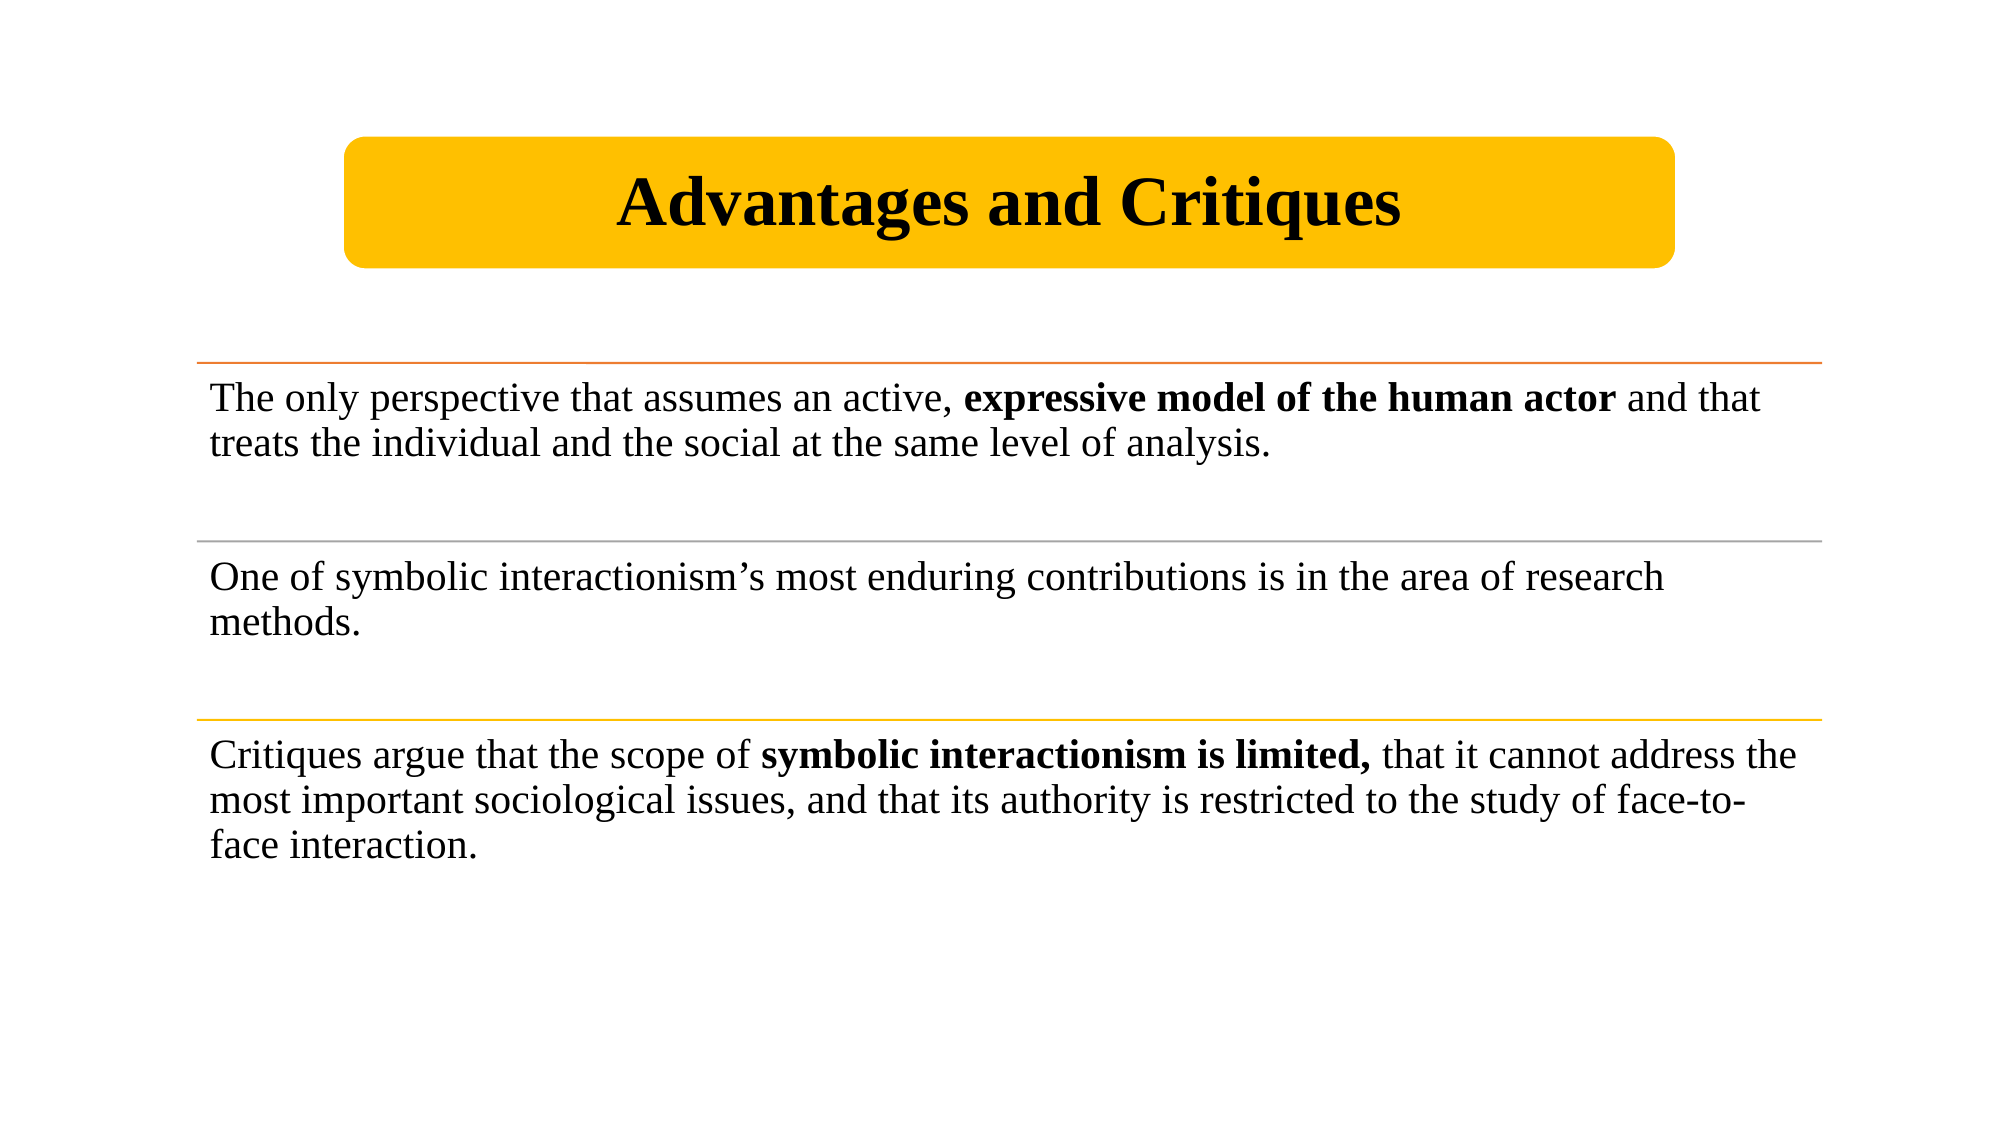

Advantages and Critiques
The only perspective that assumes an active, expressive model of the human actor and that treats the individual and the social at the same level of analysis.
One of symbolic interactionism’s most enduring contributions is in the area of research methods.
Critiques argue that the scope of symbolic interactionism is limited, that it cannot address the most important sociological issues, and that its authority is restricted to the study of face-to-face interaction.